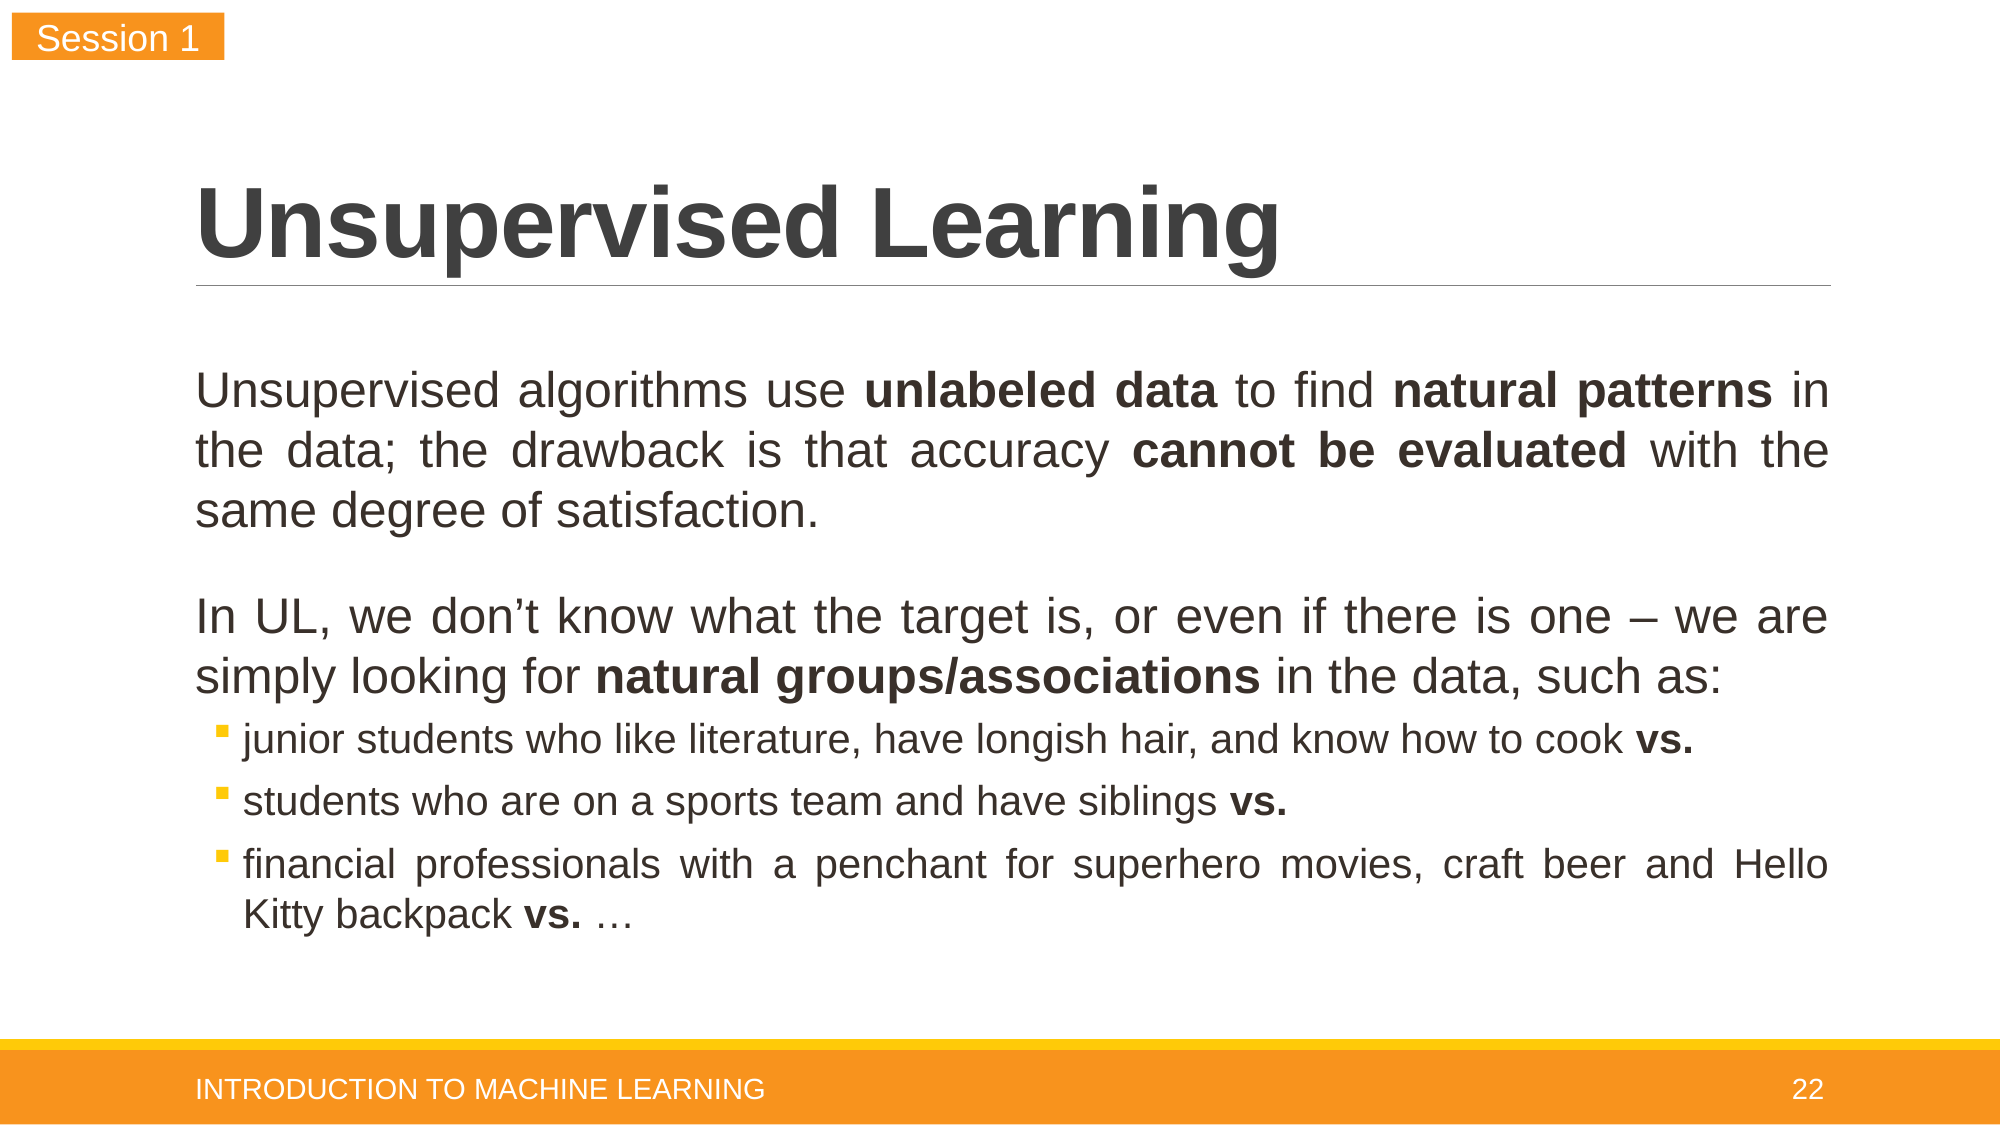

Session 1

# Unsupervised Learning
Unsupervised algorithms use unlabeled data to find natural patterns in the data; the drawback is that accuracy cannot be evaluated with the same degree of satisfaction.
In UL, we don’t know what the target is, or even if there is one – we are simply looking for natural groups/associations in the data, such as:
junior students who like literature, have longish hair, and know how to cook vs.
students who are on a sports team and have siblings vs.
financial professionals with a penchant for superhero movies, craft beer and Hello Kitty backpack vs. …
INTRODUCTION TO MACHINE LEARNING
22